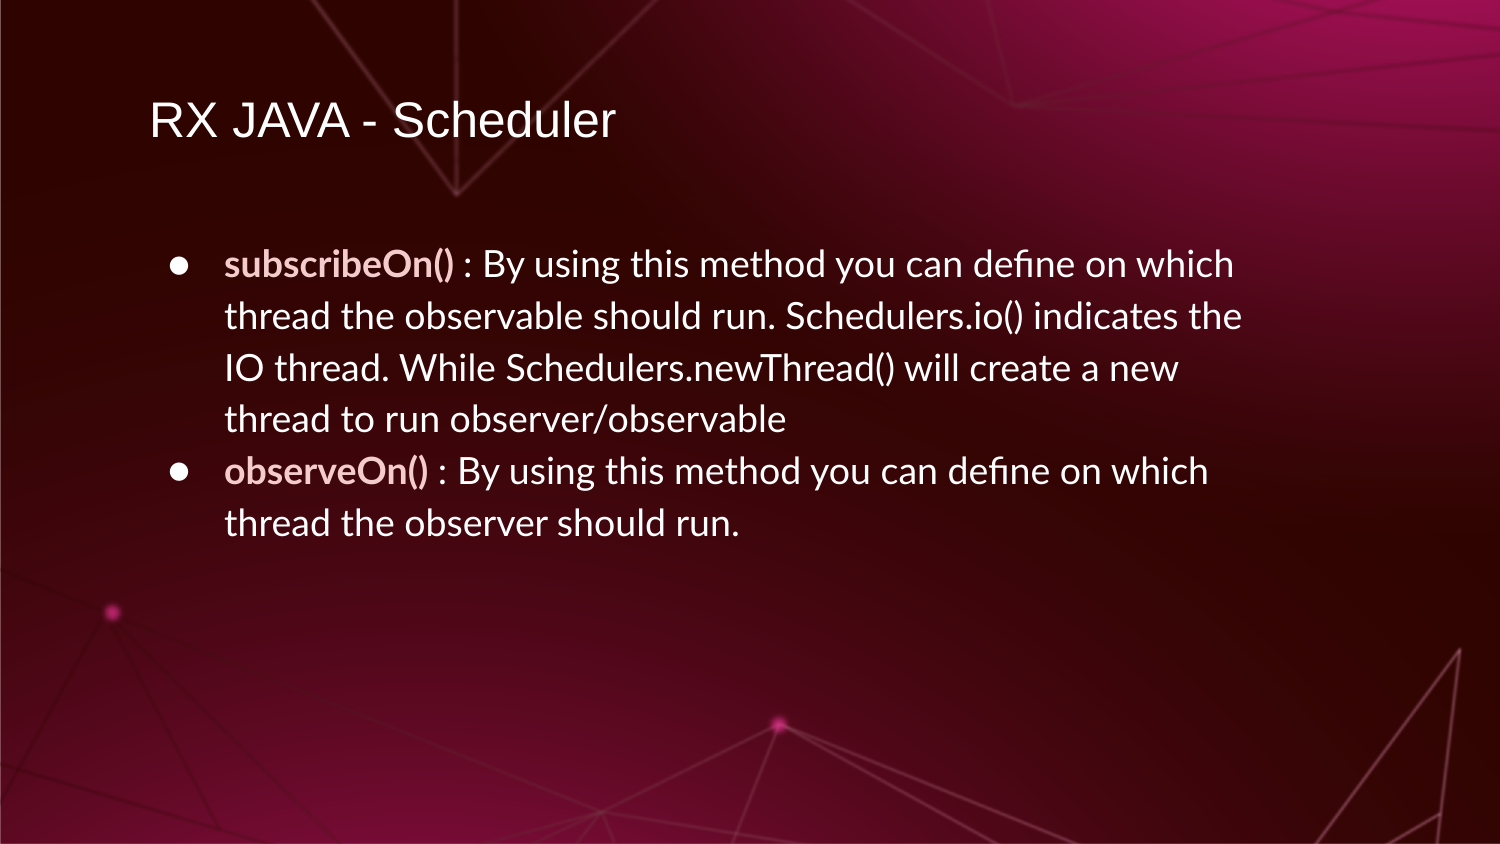

# RX JAVA - Scheduler
subscribeOn() : By using this method you can define on which thread the observable should run. Schedulers.io() indicates the IO thread. While Schedulers.newThread() will create a new thread to run observer/observable
observeOn() : By using this method you can define on which thread the observer should run.